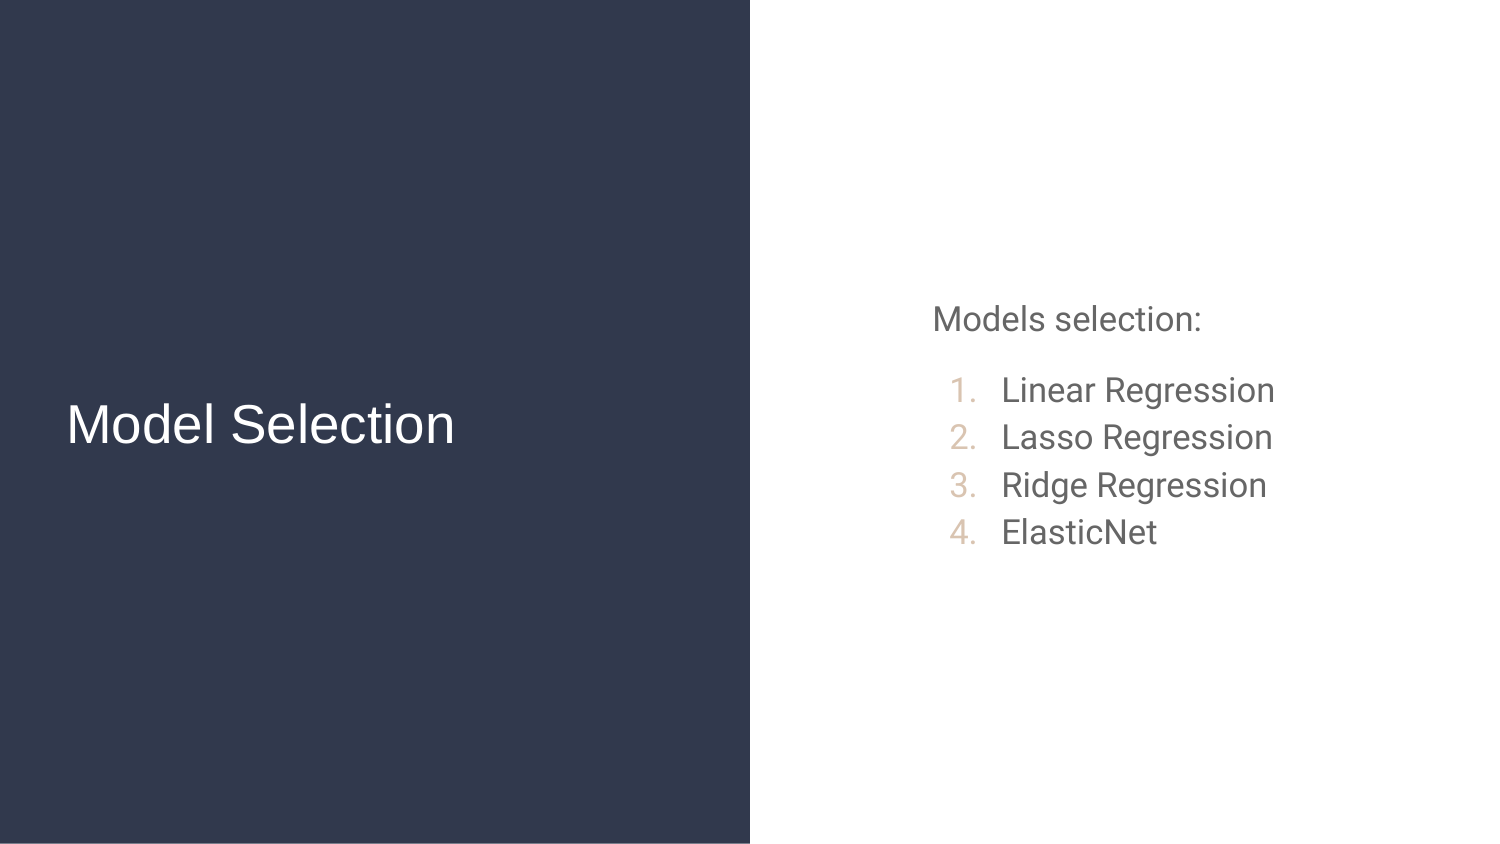

Models selection:
Linear Regression
Lasso Regression
Ridge Regression
ElasticNet
# Model Selection